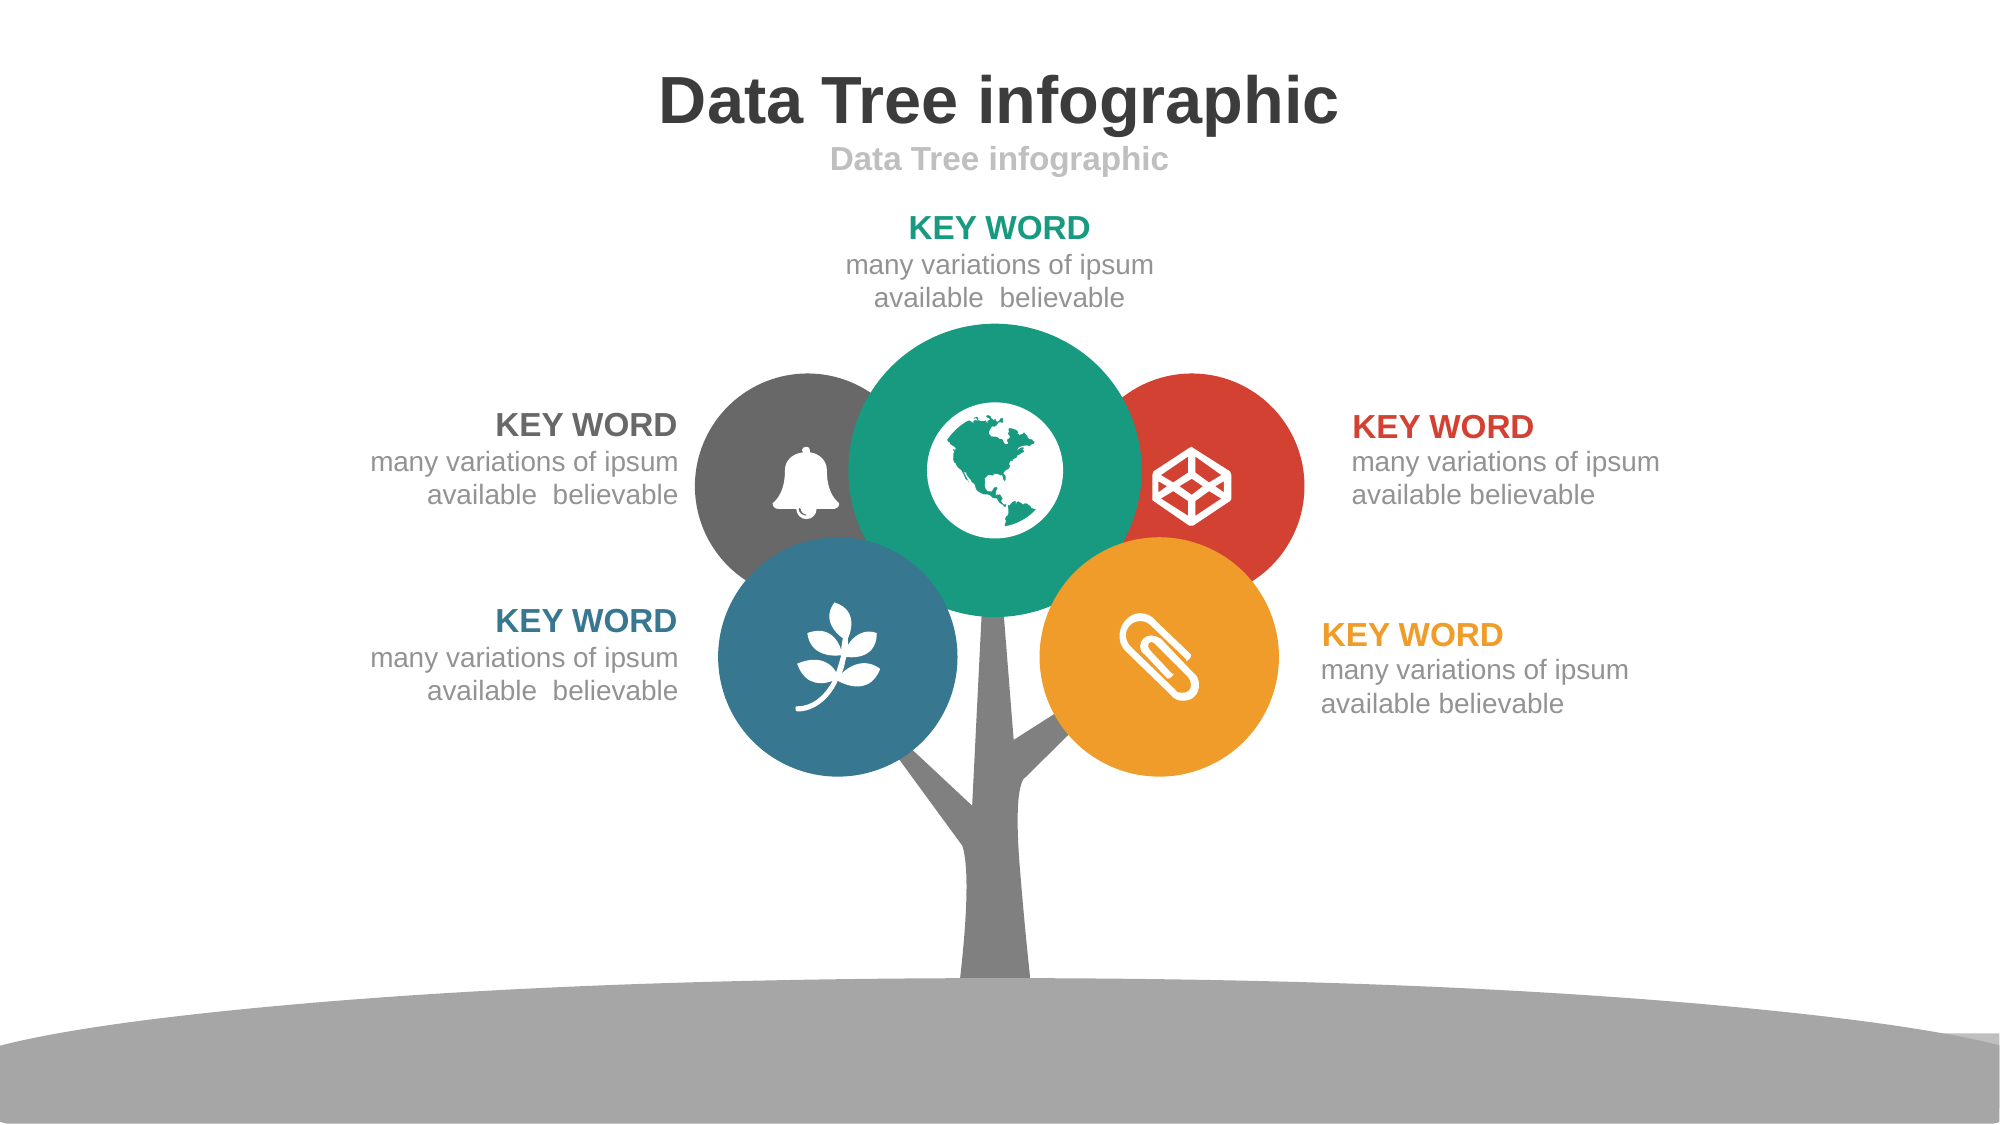

# Data Tree infographic
Data Tree infographic
KEY WORD
many variations of ipsum available  believable

KEY WORD
many variations of ipsum available  believable
KEY WORD
many variations of ipsum available believable

KEY WORD
many variations of ipsum available  believable

KEY WORD
many variations of ipsum available believable